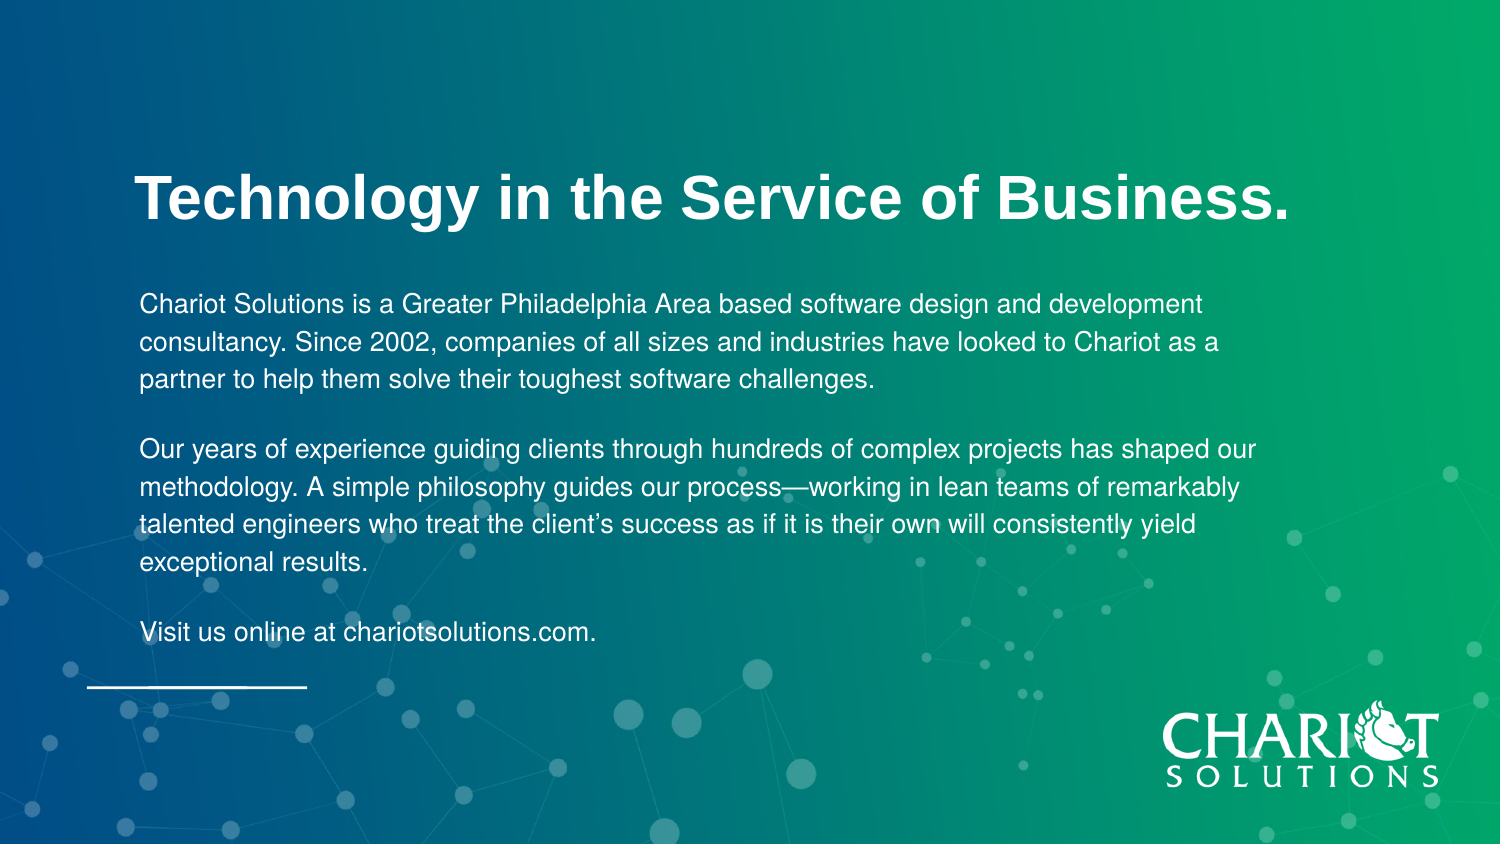

# Technology in the Service of Business.
Chariot Solutions is a Greater Philadelphia Area based software design and development consultancy. Since 2002, companies of all sizes and industries have looked to Chariot as a partner to help them solve their toughest software challenges.
Our years of experience guiding clients through hundreds of complex projects has shaped our methodology. A simple philosophy guides our process—working in lean teams of remarkably talented engineers who treat the client’s success as if it is their own will consistently yield exceptional results.
Visit us online at chariotsolutions.com.